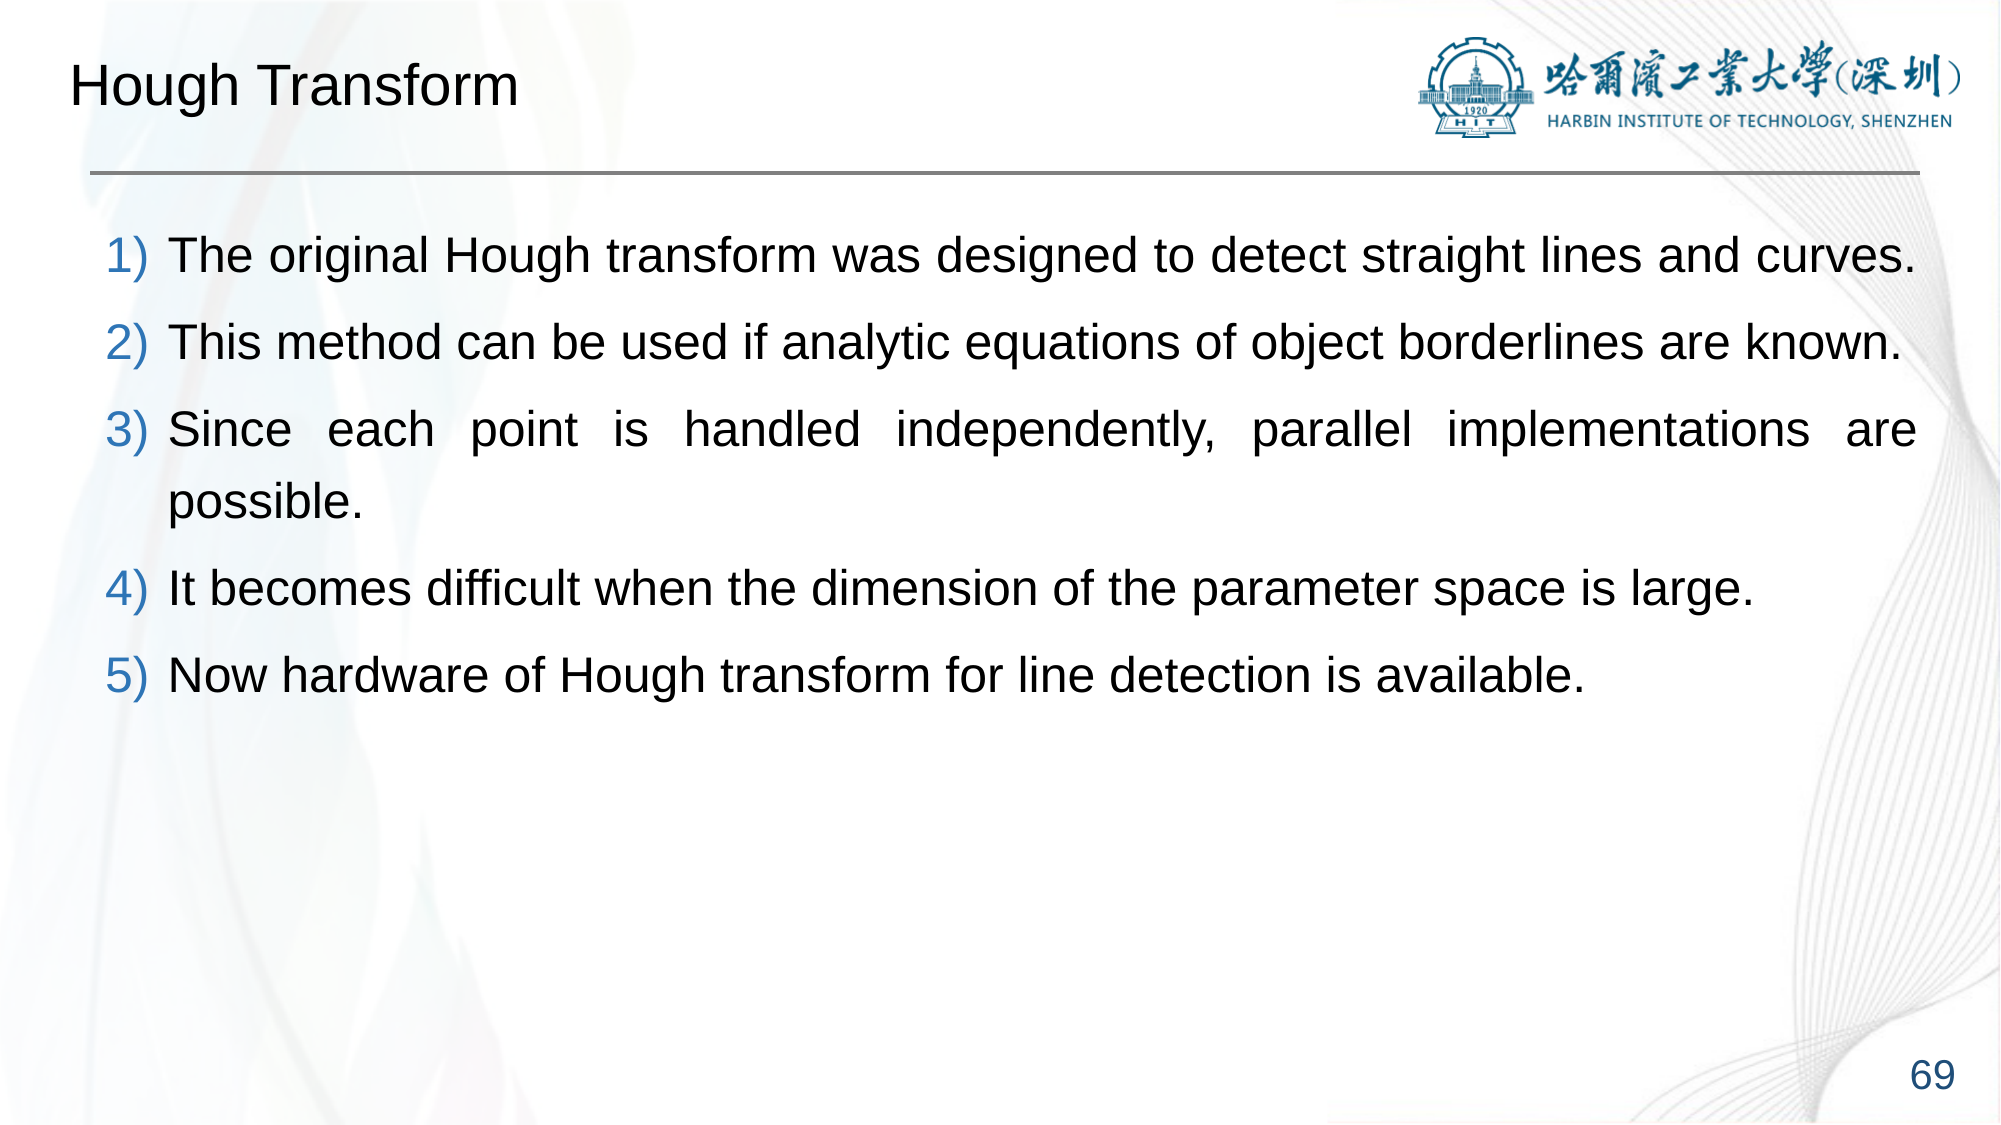

# Hough Transform
The original Hough transform was designed to detect straight lines and curves.
This method can be used if analytic equations of object borderlines are known.
Since each point is handled independently, parallel implementations are possible.
It becomes difficult when the dimension of the parameter space is large.
Now hardware of Hough transform for line detection is available.
69